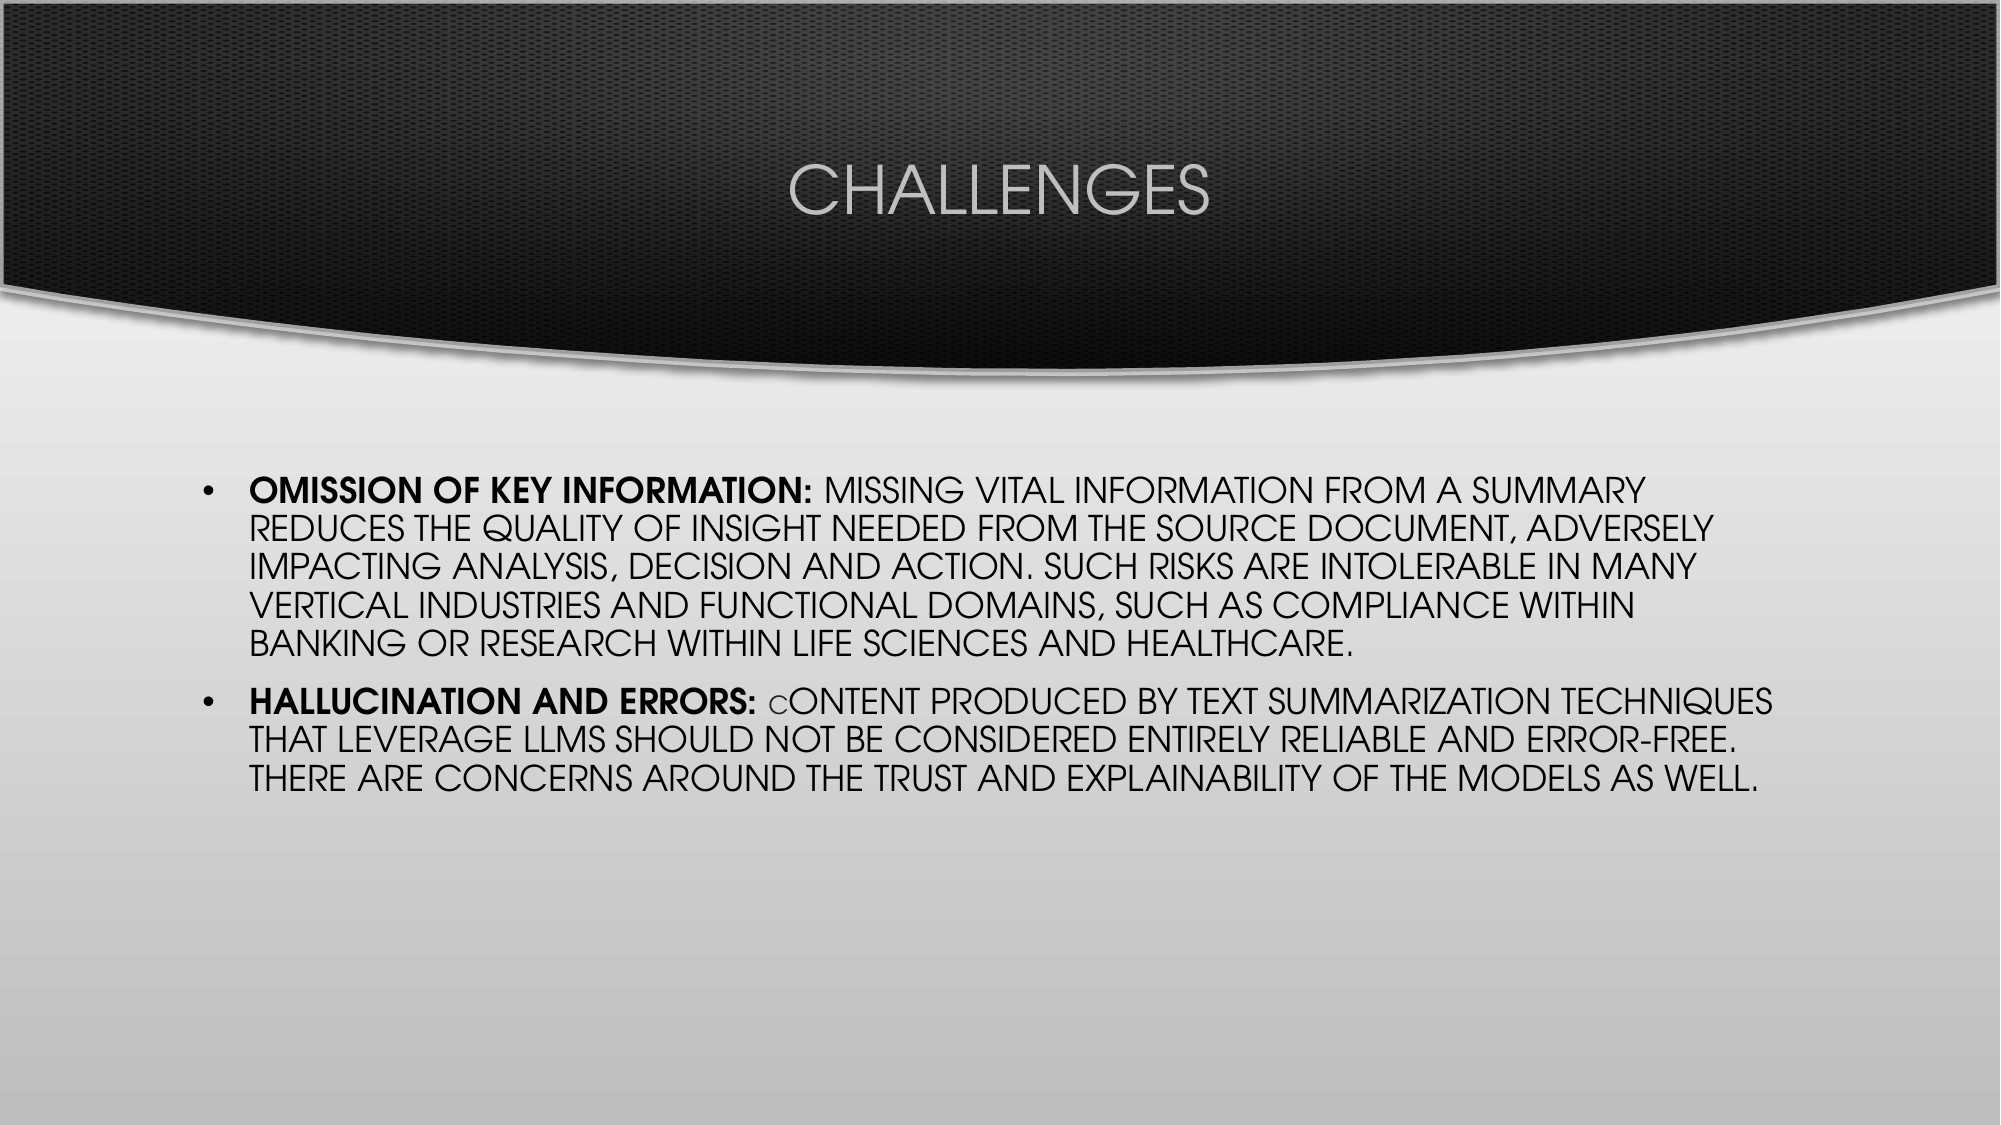

# CHALLENGES
Omission of key information: Missing vital information from a summary reduces the quality of insight needed from the source document, adversely impacting analysis, decision and action. Such risks are intolerable in many vertical industries and functional domains, such as compliance within banking or research within life sciences and healthcare.
Hallucination and errors: Content produced by text summarization techniques that leverage LLMs should not be considered entirely reliable and error-free. There are concerns around the trust and explainability of the models as well.